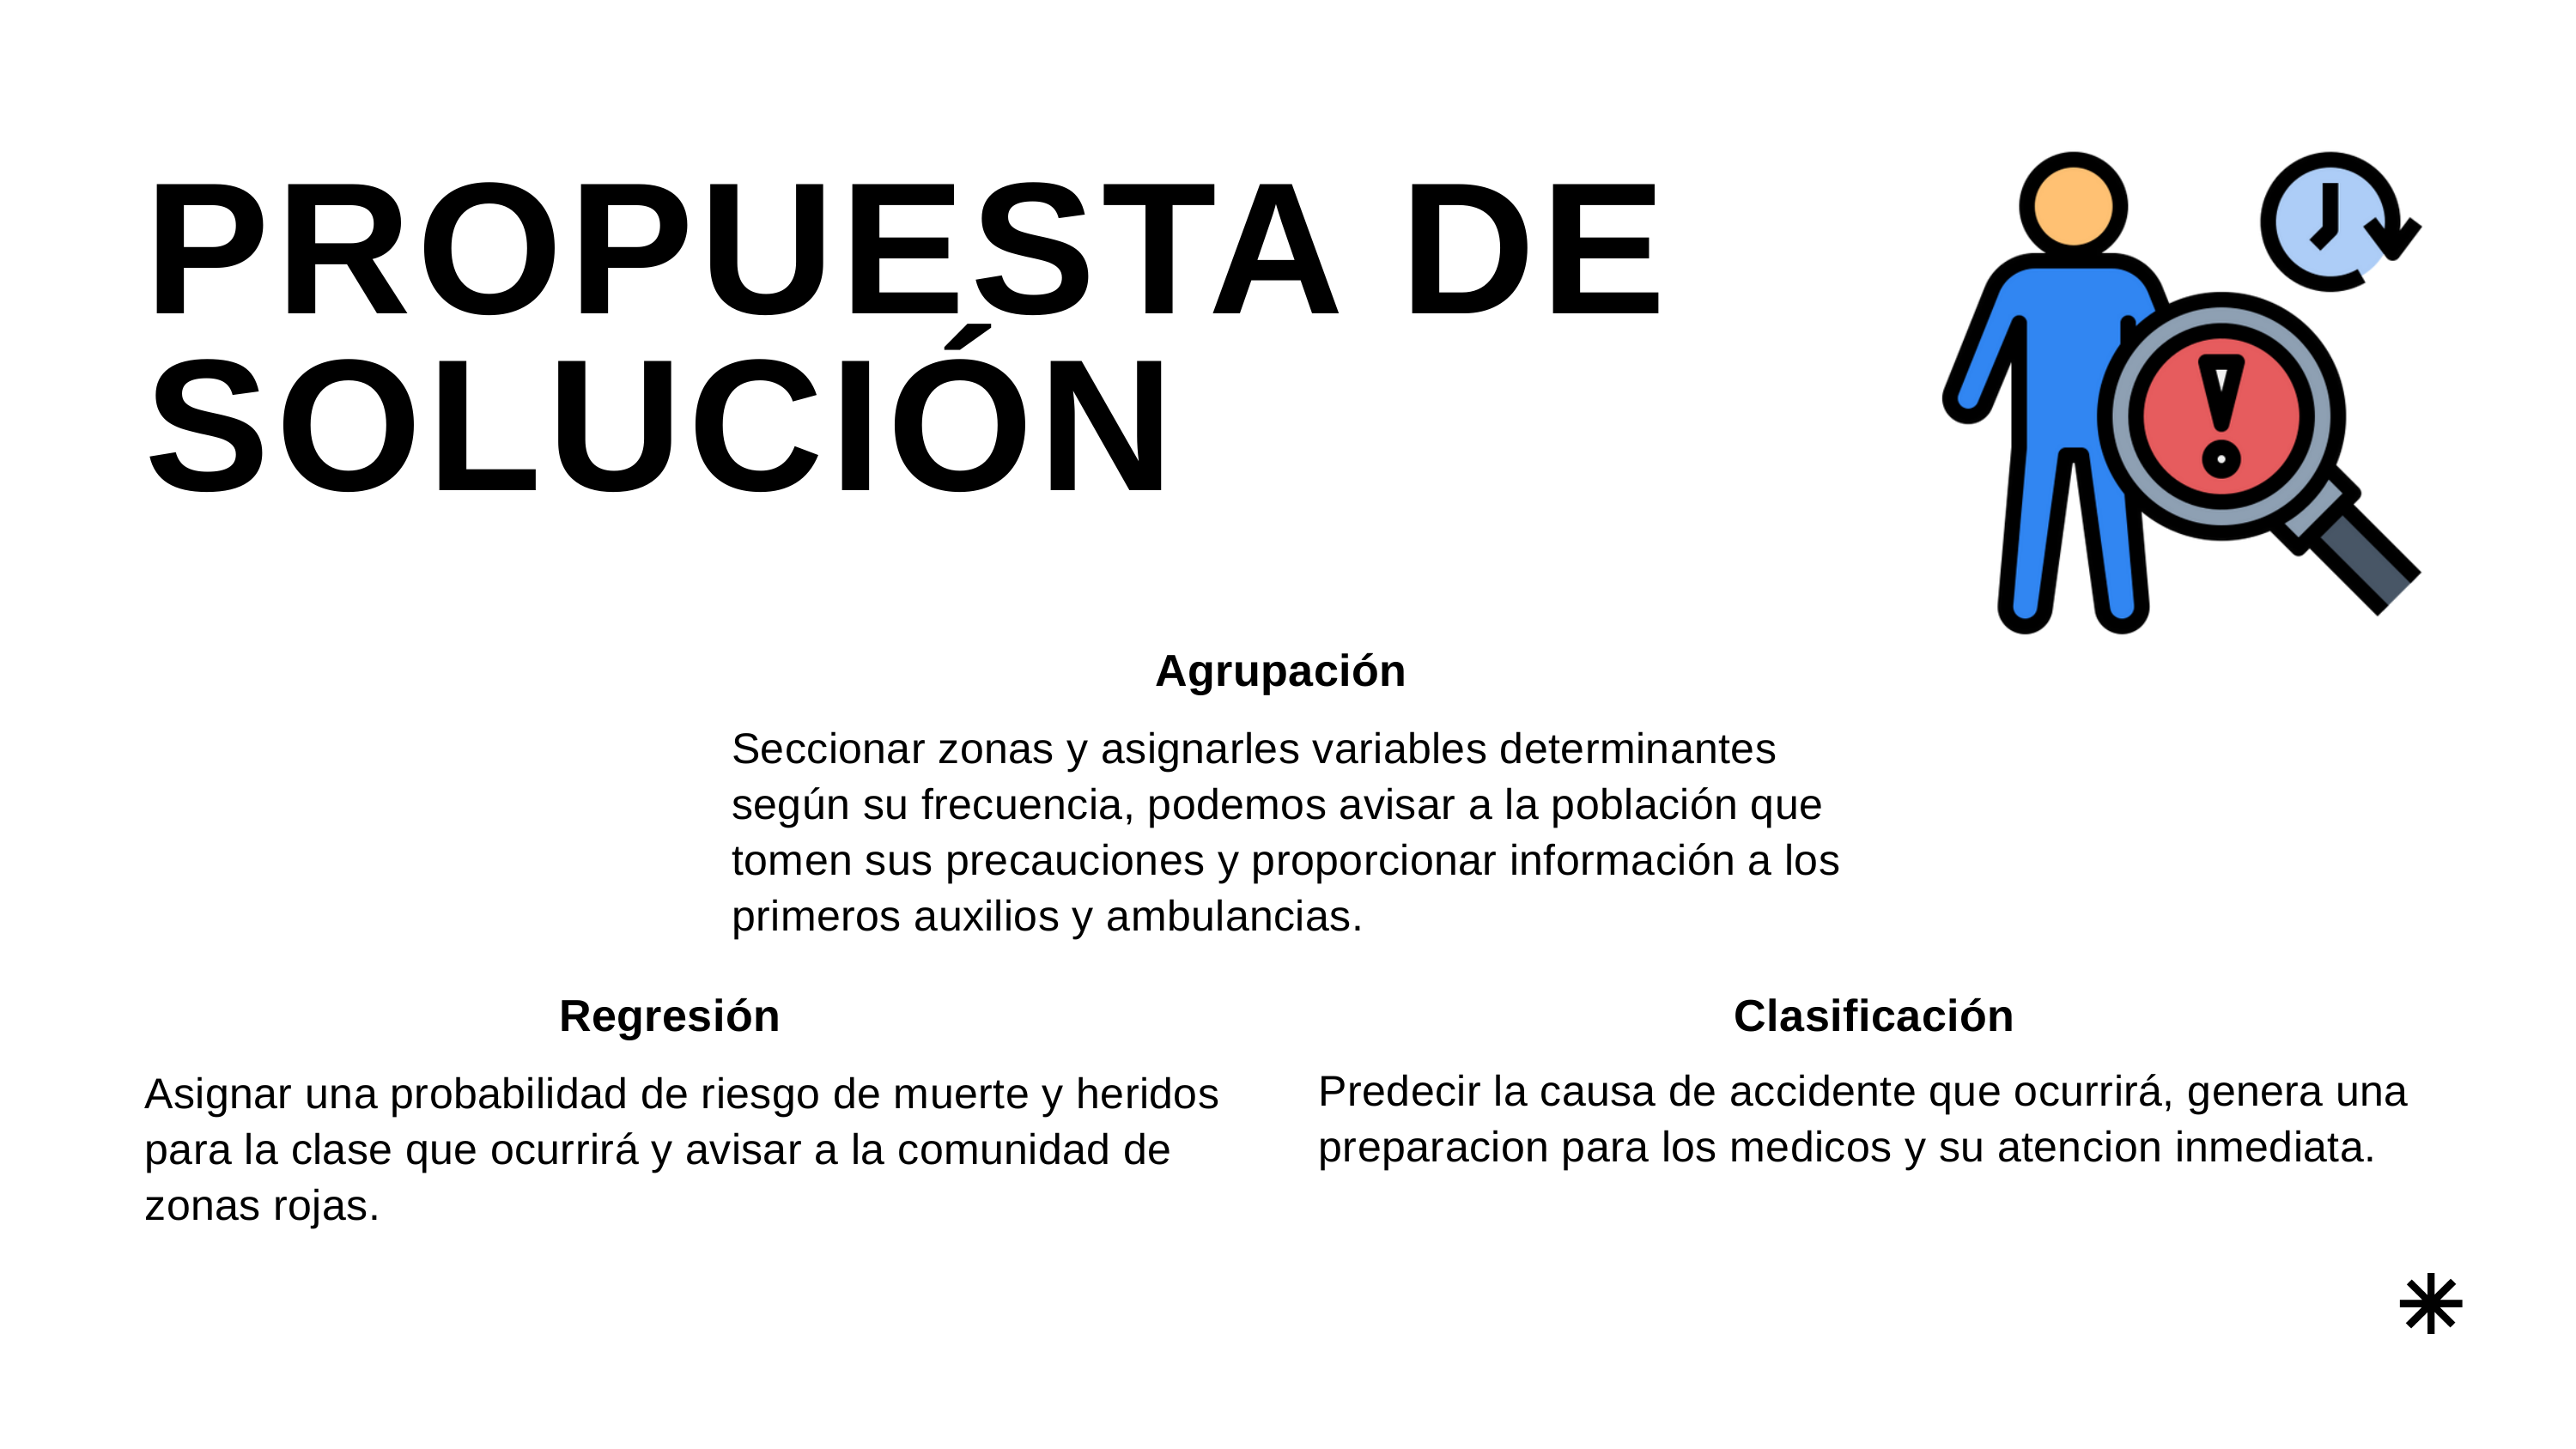

PROPUESTA DE SOLUCIÓN
Agrupación
Seccionar zonas y asignarles variables determinantes según su frecuencia, podemos avisar a la población que tomen sus precauciones y proporcionar información a los primeros auxilios y ambulancias.
Regresión
Asignar una probabilidad de riesgo de muerte y heridos para la clase que ocurrirá y avisar a la comunidad de zonas rojas.
Clasificación
Predecir la causa de accidente que ocurrirá, genera una preparacion para los medicos y su atencion inmediata.